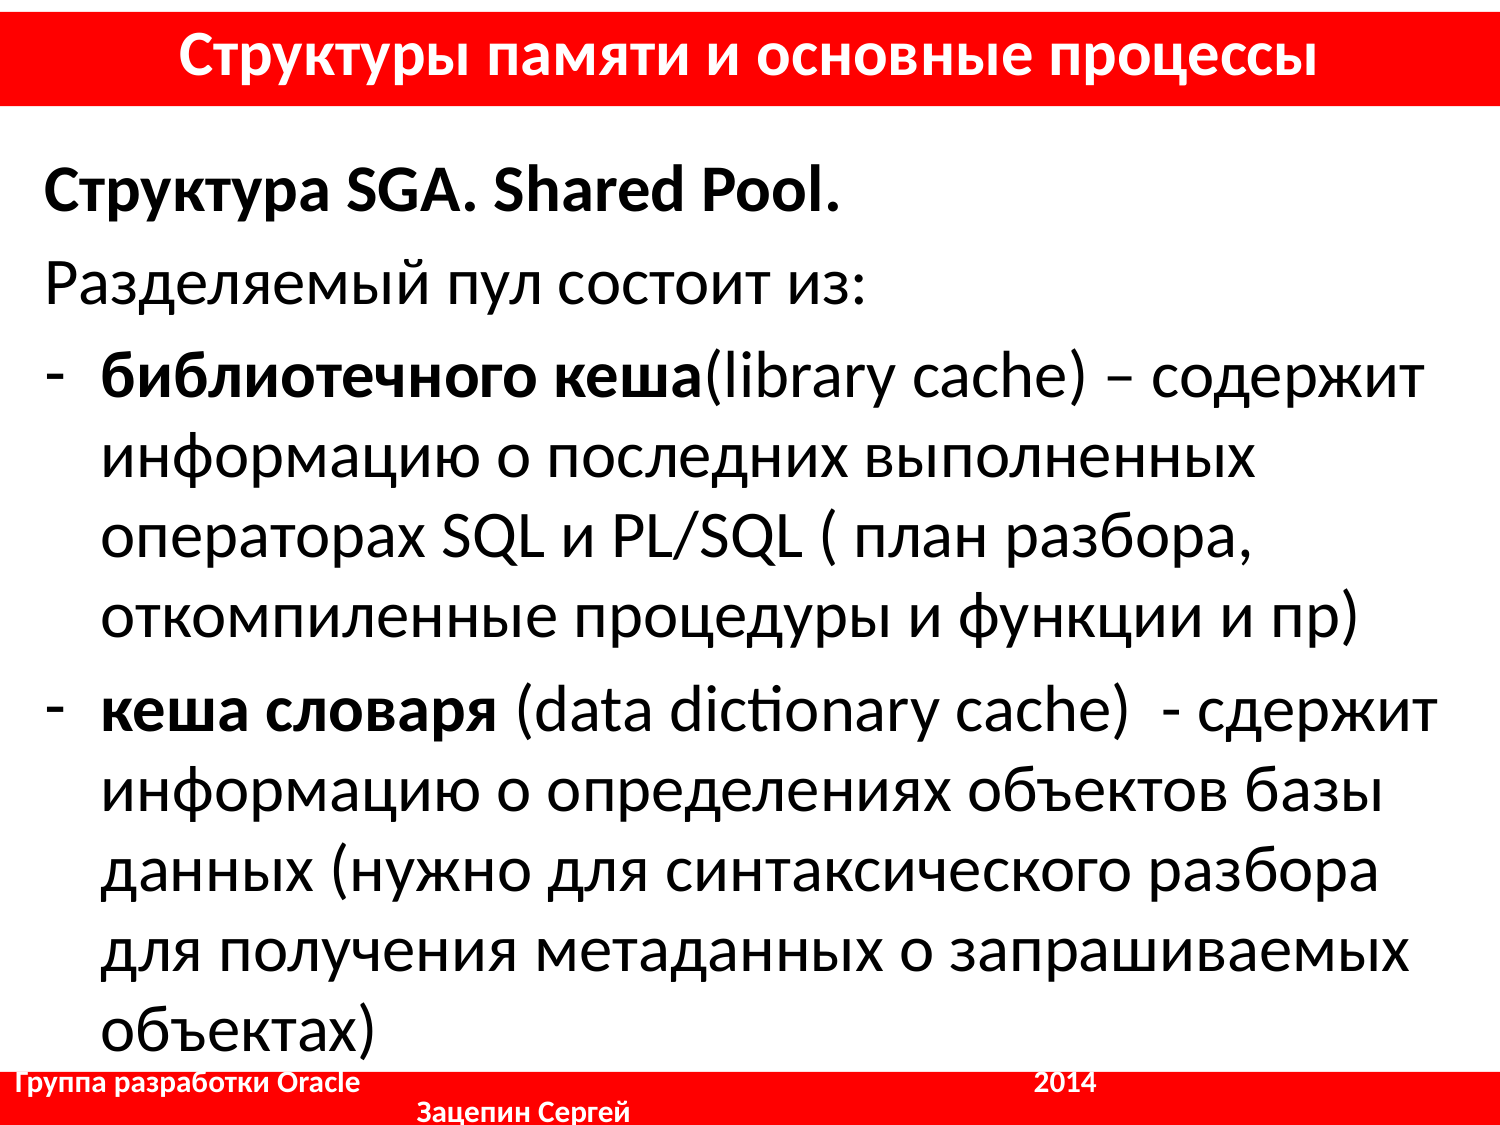

Структуры памяти и основные процессы

Структурa SGA. Shared Pool.
Разделяемый пул состоит из:
библиотечного кеша(library cache) – содержит информацию о последних выполненных операторах SQL и PL/SQL ( план разбора, откомпиленные процедуры и функции и пр)
кеша словаря (data dictionary cache)  - сдержит информацию о определениях объектов базы данных (нужно для синтаксического разбора для получения метаданных о запрашиваемых объектах)

Группа разработки Oracle				                 2014	    	 	                                    Зацепин Сергей